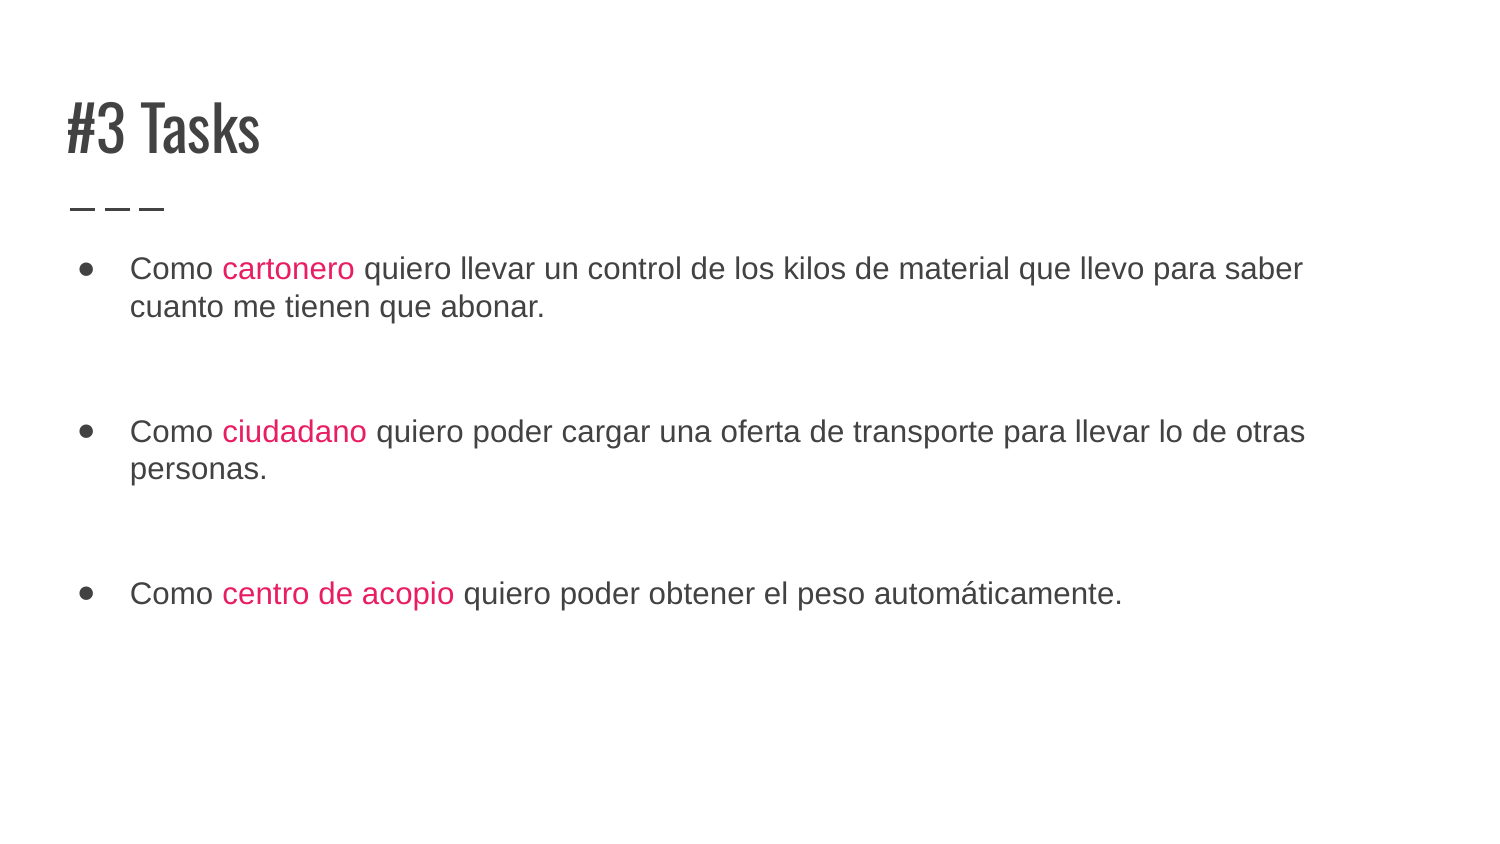

# #3 Tasks
Como cartonero quiero llevar un control de los kilos de material que llevo para saber cuanto me tienen que abonar.

Como ciudadano quiero poder cargar una oferta de transporte para llevar lo de otras personas.

Como centro de acopio quiero poder obtener el peso automáticamente.